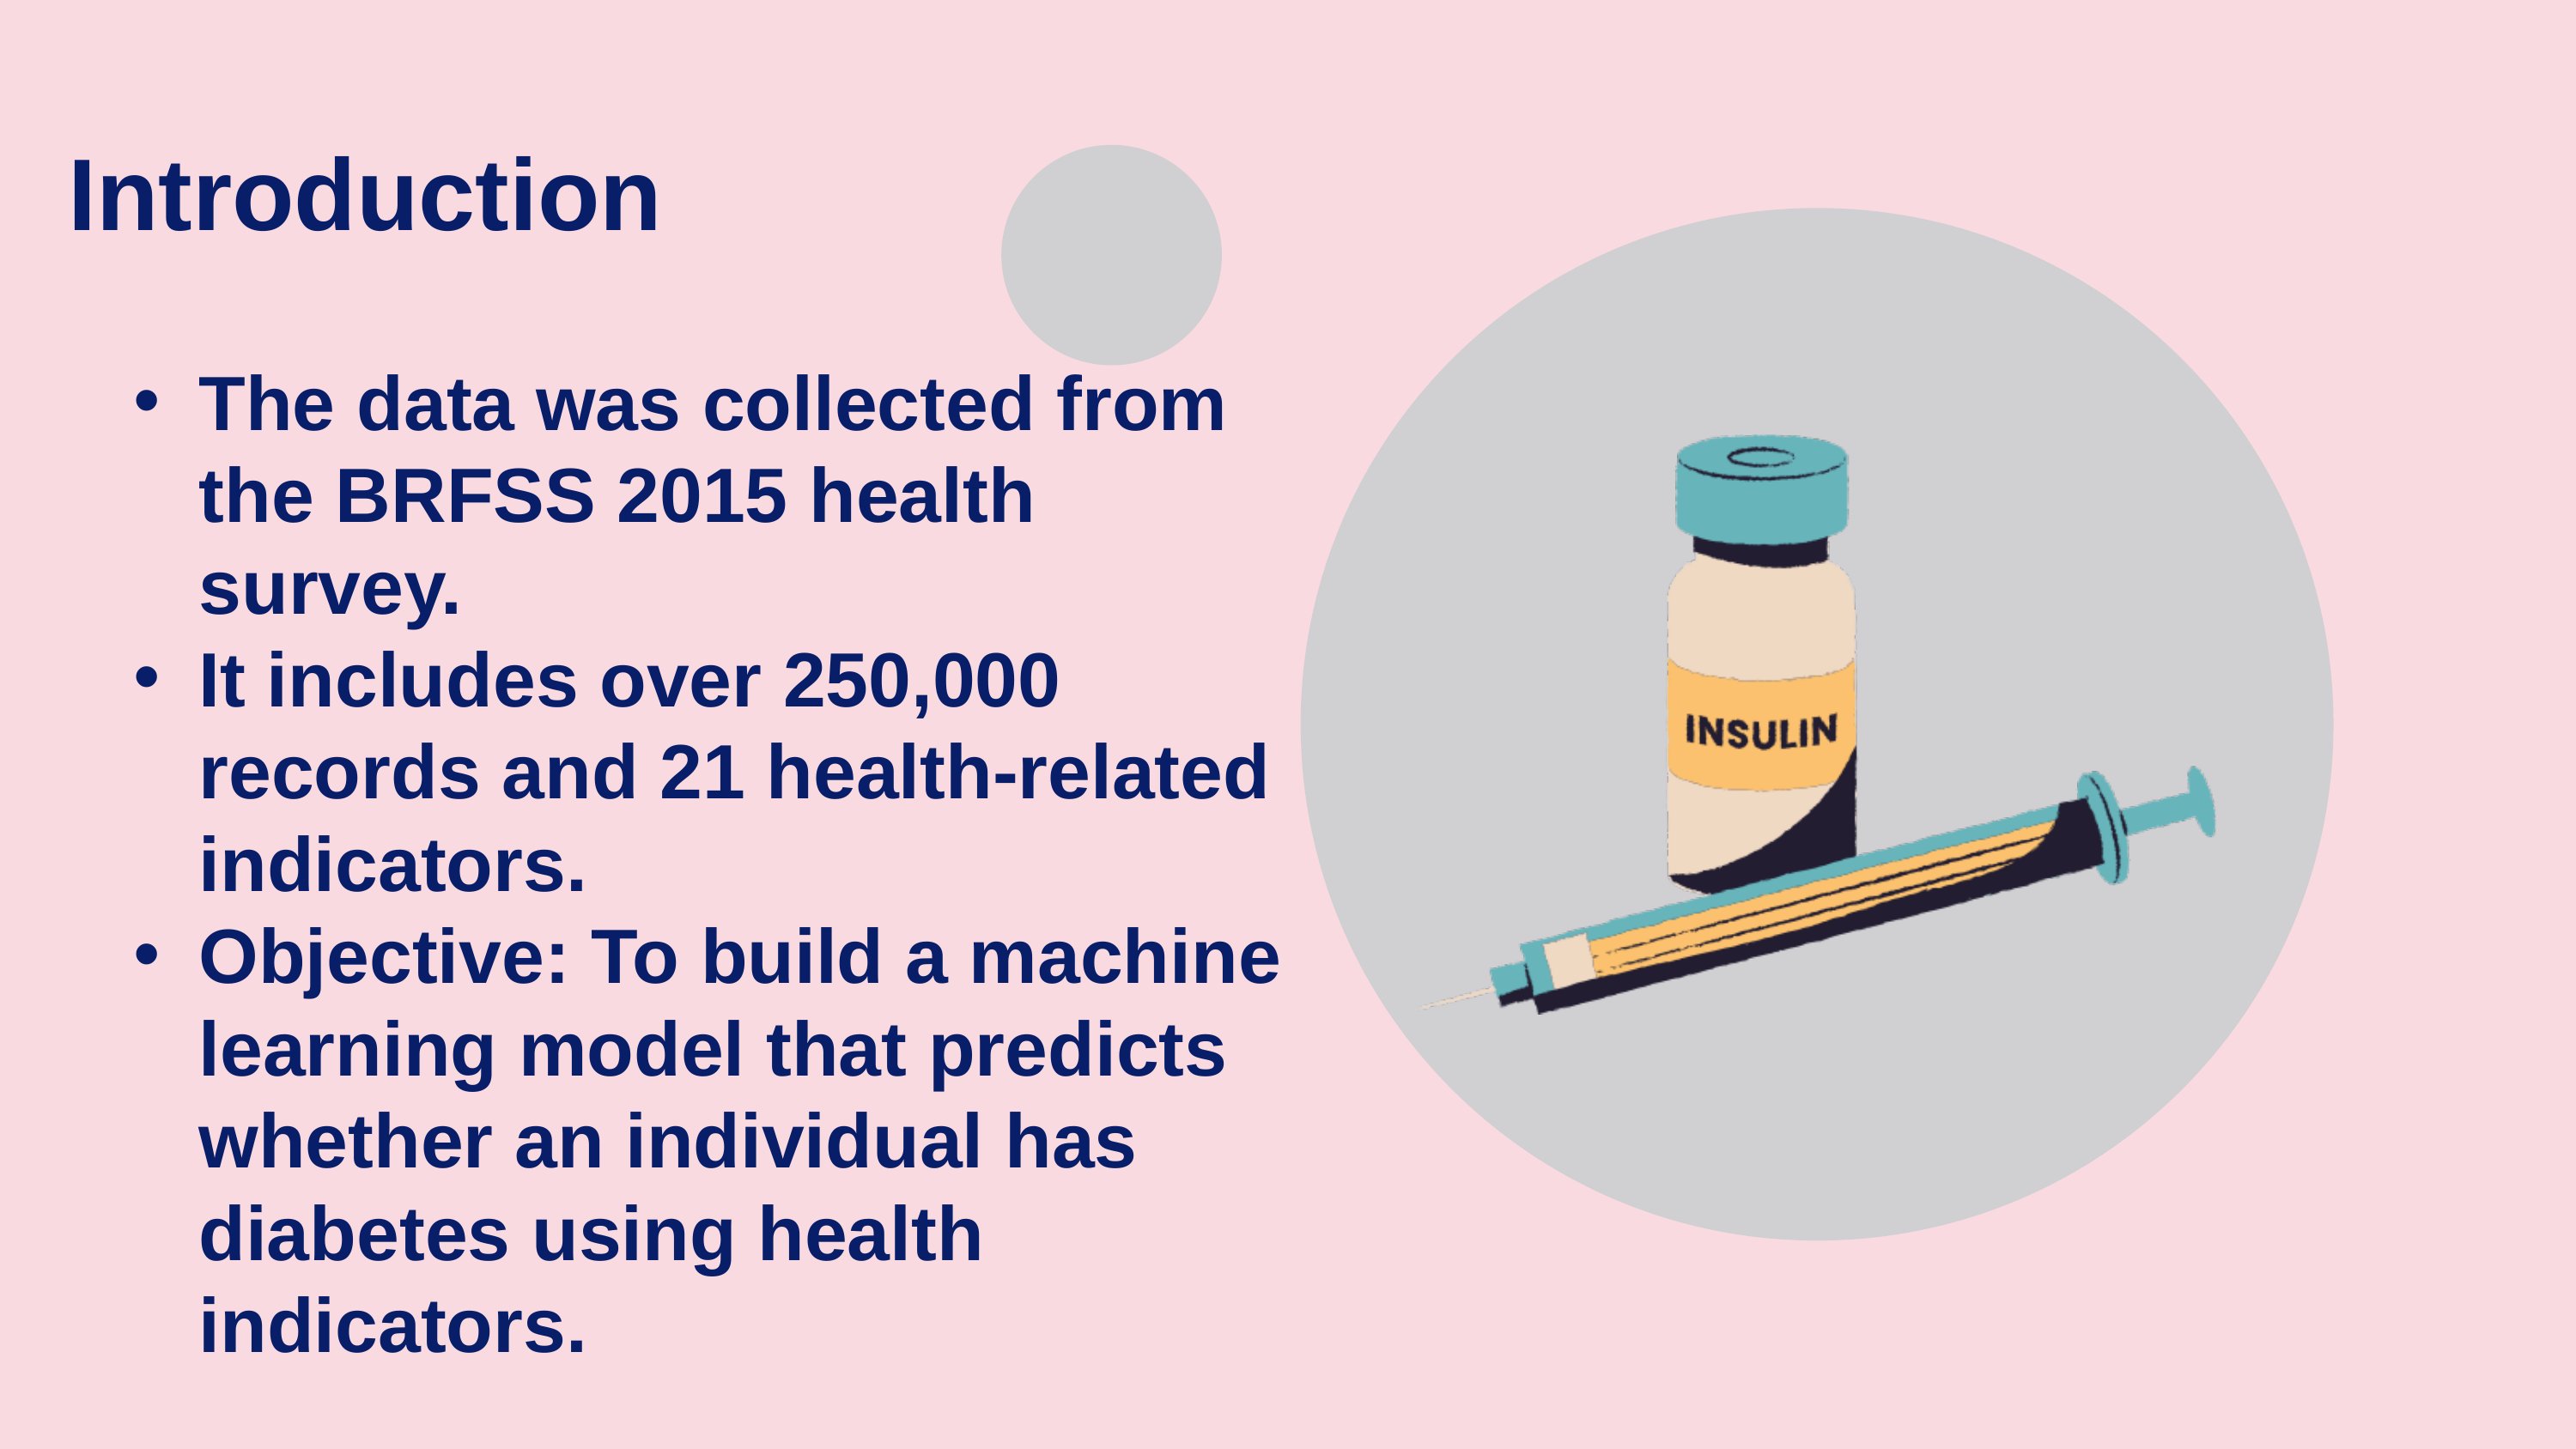

Introduction

The data was collected from the BRFSS 2015 health survey.
It includes over 250,000 records and 21 health-related indicators.
Objective: To build a machine learning model that predicts whether an individual has diabetes using health indicators.